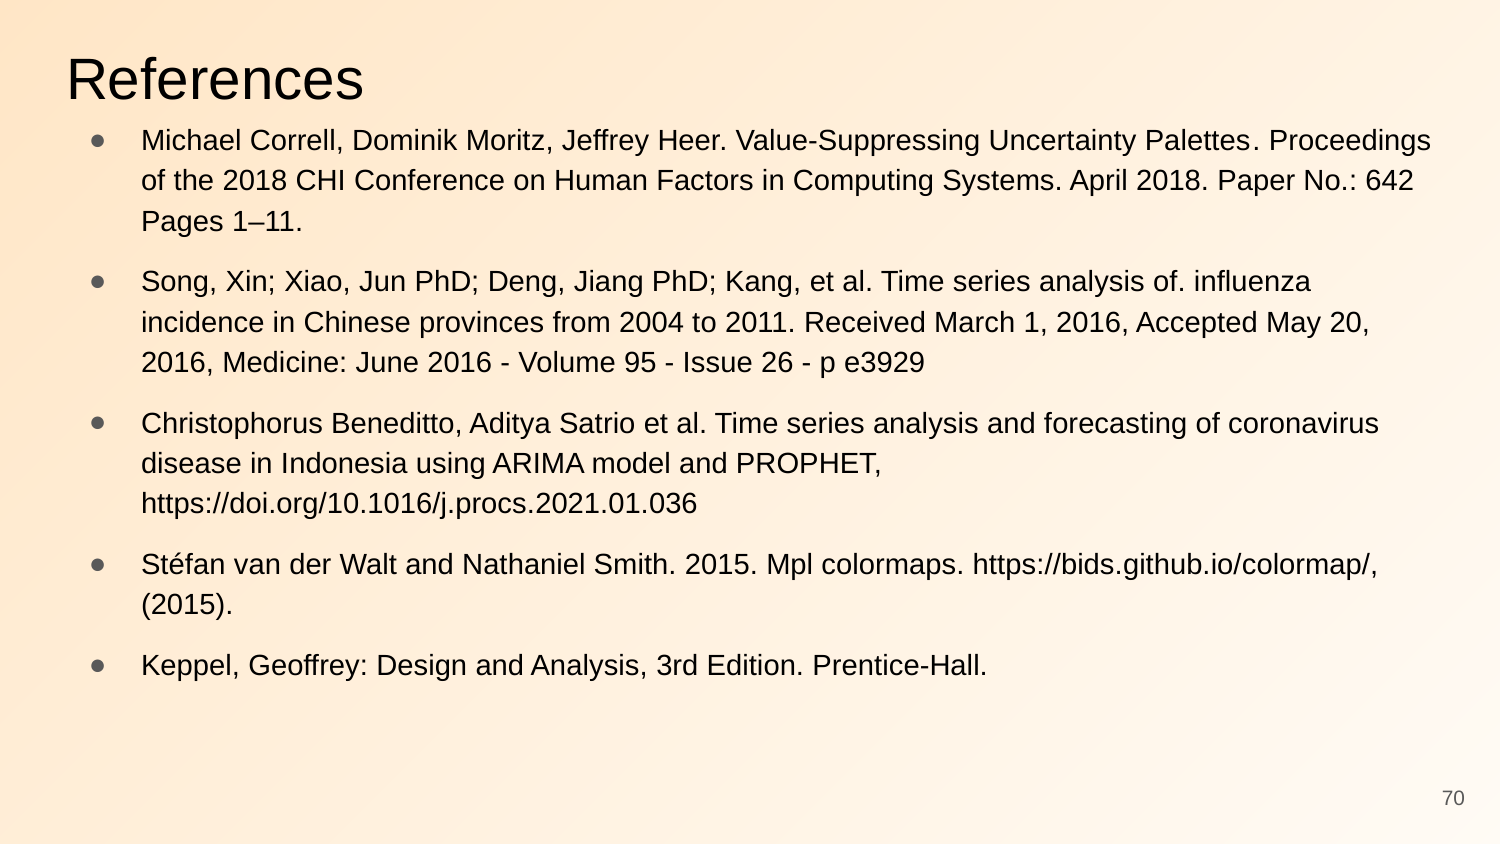

# References
Michael Correll, Dominik Moritz, Jeffrey Heer. Value-Suppressing Uncertainty Palettes. Proceedings of the 2018 CHI Conference on Human Factors in Computing Systems. April 2018. Paper No.: 642 Pages 1–11.
Song, Xin; Xiao, Jun PhD; Deng, Jiang PhD; Kang, et al. Time series analysis of. influenza incidence in Chinese provinces from 2004 to 2011. Received March 1, 2016, Accepted May 20, 2016, Medicine: June 2016 - Volume 95 - Issue 26 - p e3929
Christophorus Beneditto, Aditya Satrio et al. Time series analysis and forecasting of coronavirus disease in Indonesia using ARIMA model and PROPHET, https://doi.org/10.1016/j.procs.2021.01.036
Stéfan van der Walt and Nathaniel Smith. 2015. Mpl colormaps. https://bids.github.io/colormap/, (2015).
Keppel, Geoffrey: Design and Analysis, 3rd Edition. Prentice-Hall.

70